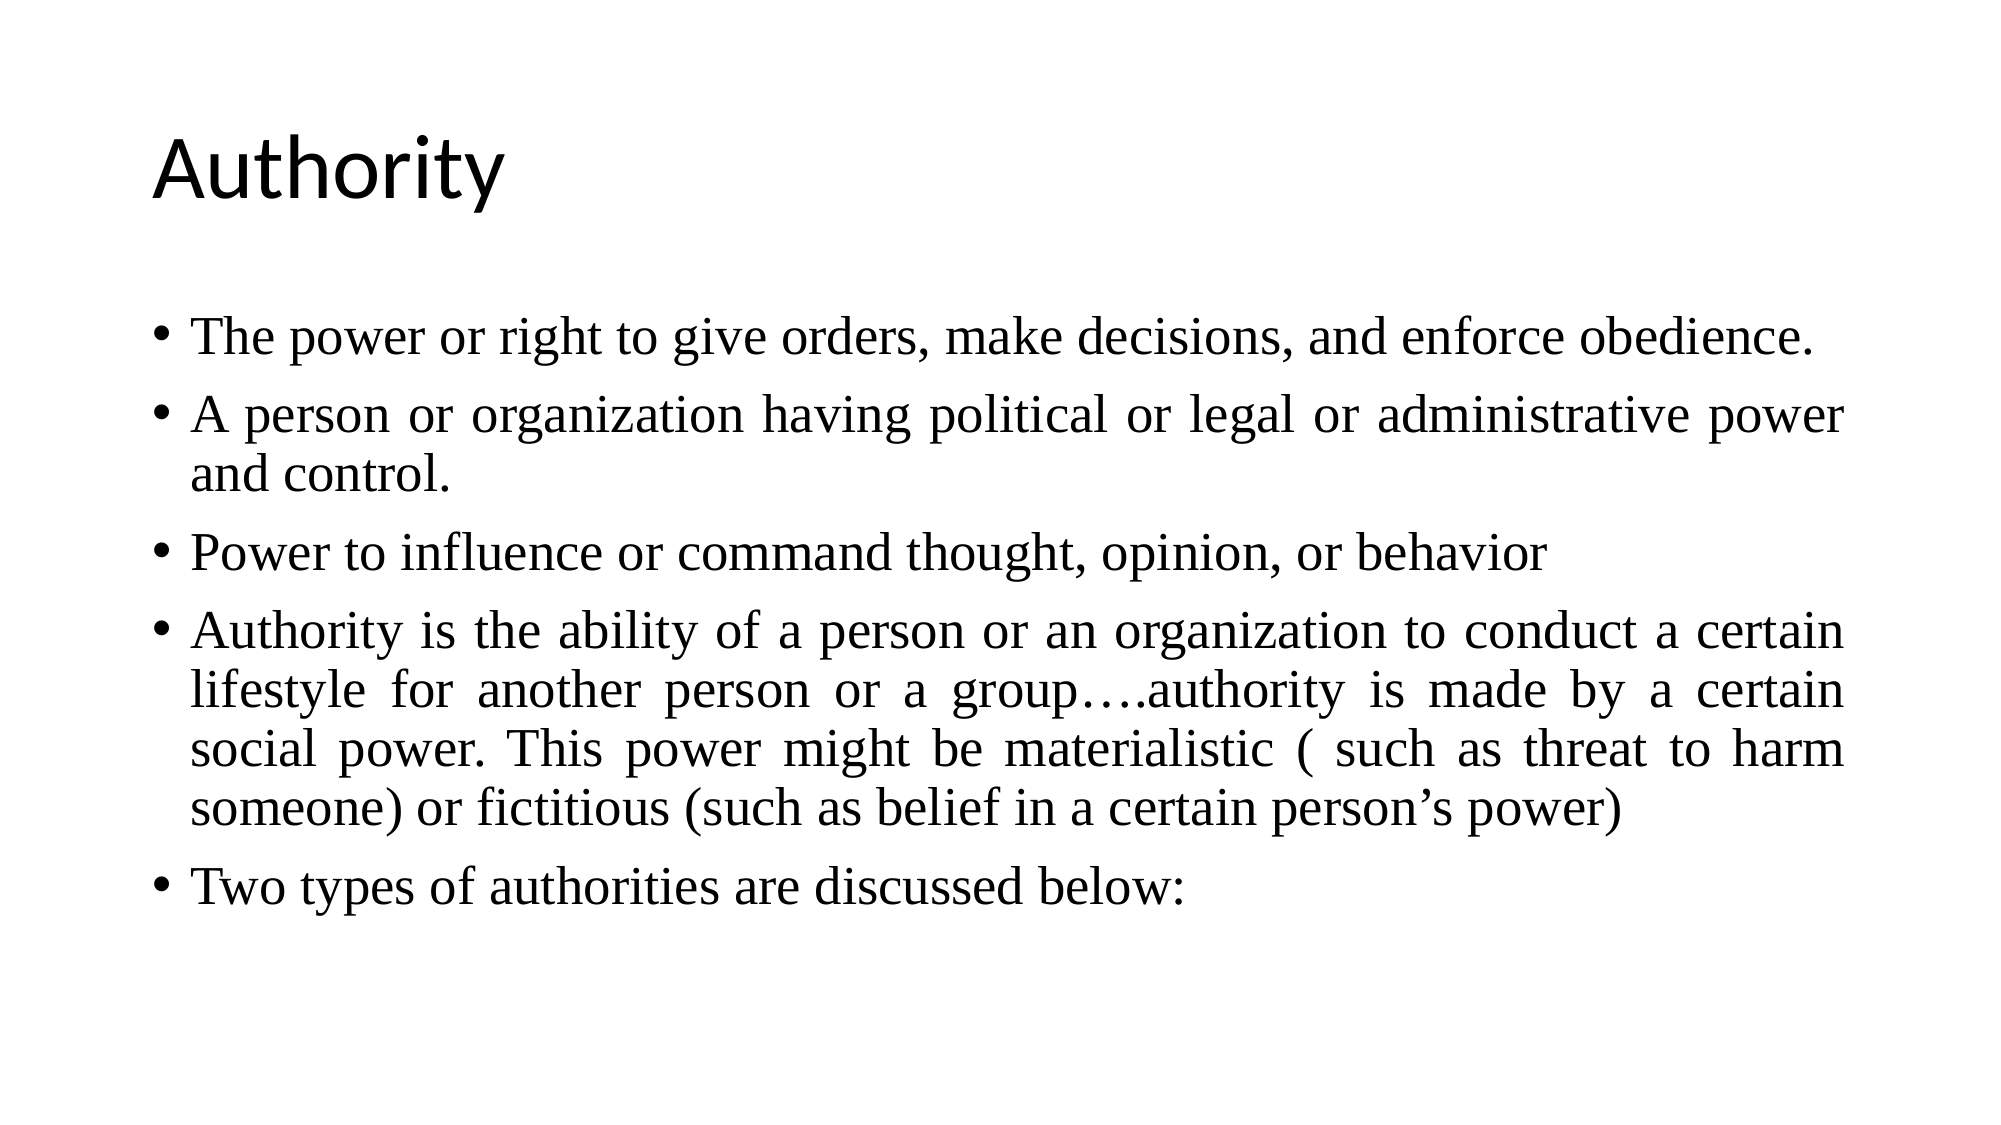

# Authority
The power or right to give orders, make decisions, and enforce obedience.
A person or organization having political or legal or administrative power and control.
Power to influence or command thought, opinion, or behavior
Authority is the ability of a person or an organization to conduct a certain lifestyle for another person or a group….authority is made by a certain social power. This power might be materialistic ( such as threat to harm someone) or fictitious (such as belief in a certain person’s power)
Two types of authorities are discussed below: